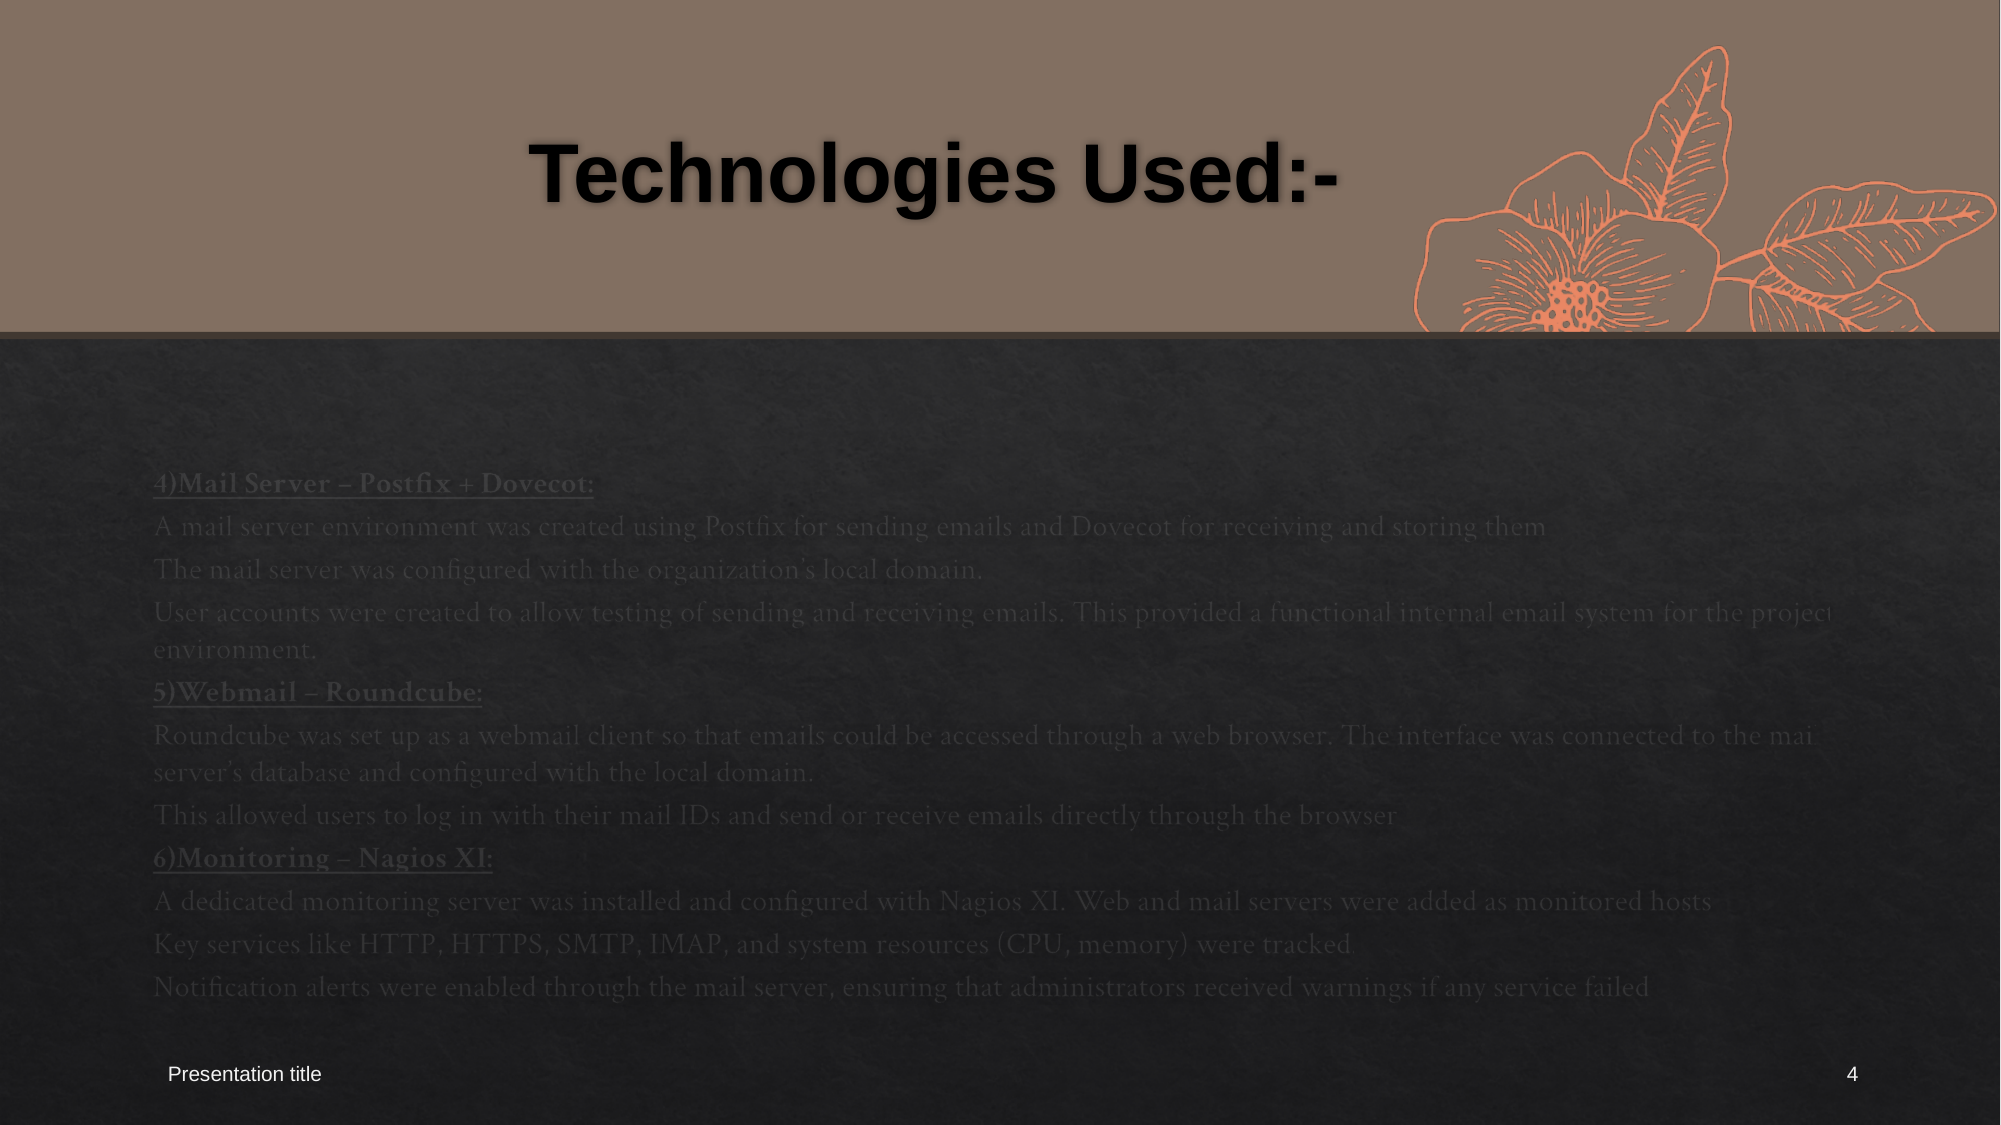

# Technologies Used:-
4)Mail Server – Postfix + Dovecot:
A mail server environment was created using Postfix for sending emails and Dovecot for receiving and storing them.
The mail server was configured with the organization’s local domain.
User accounts were created to allow testing of sending and receiving emails. This provided a functional internal email system for the project environment.
5)Webmail – Roundcube:
Roundcube was set up as a webmail client so that emails could be accessed through a web browser. The interface was connected to the mail server’s database and configured with the local domain.
This allowed users to log in with their mail IDs and send or receive emails directly through the browser.
6)Monitoring – Nagios XI:
A dedicated monitoring server was installed and configured with Nagios XI. Web and mail servers were added as monitored hosts.
Key services like HTTP, HTTPS, SMTP, IMAP, and system resources (CPU, memory) were tracked.
Notification alerts were enabled through the mail server, ensuring that administrators received warnings if any service failed.

Presentation title
4